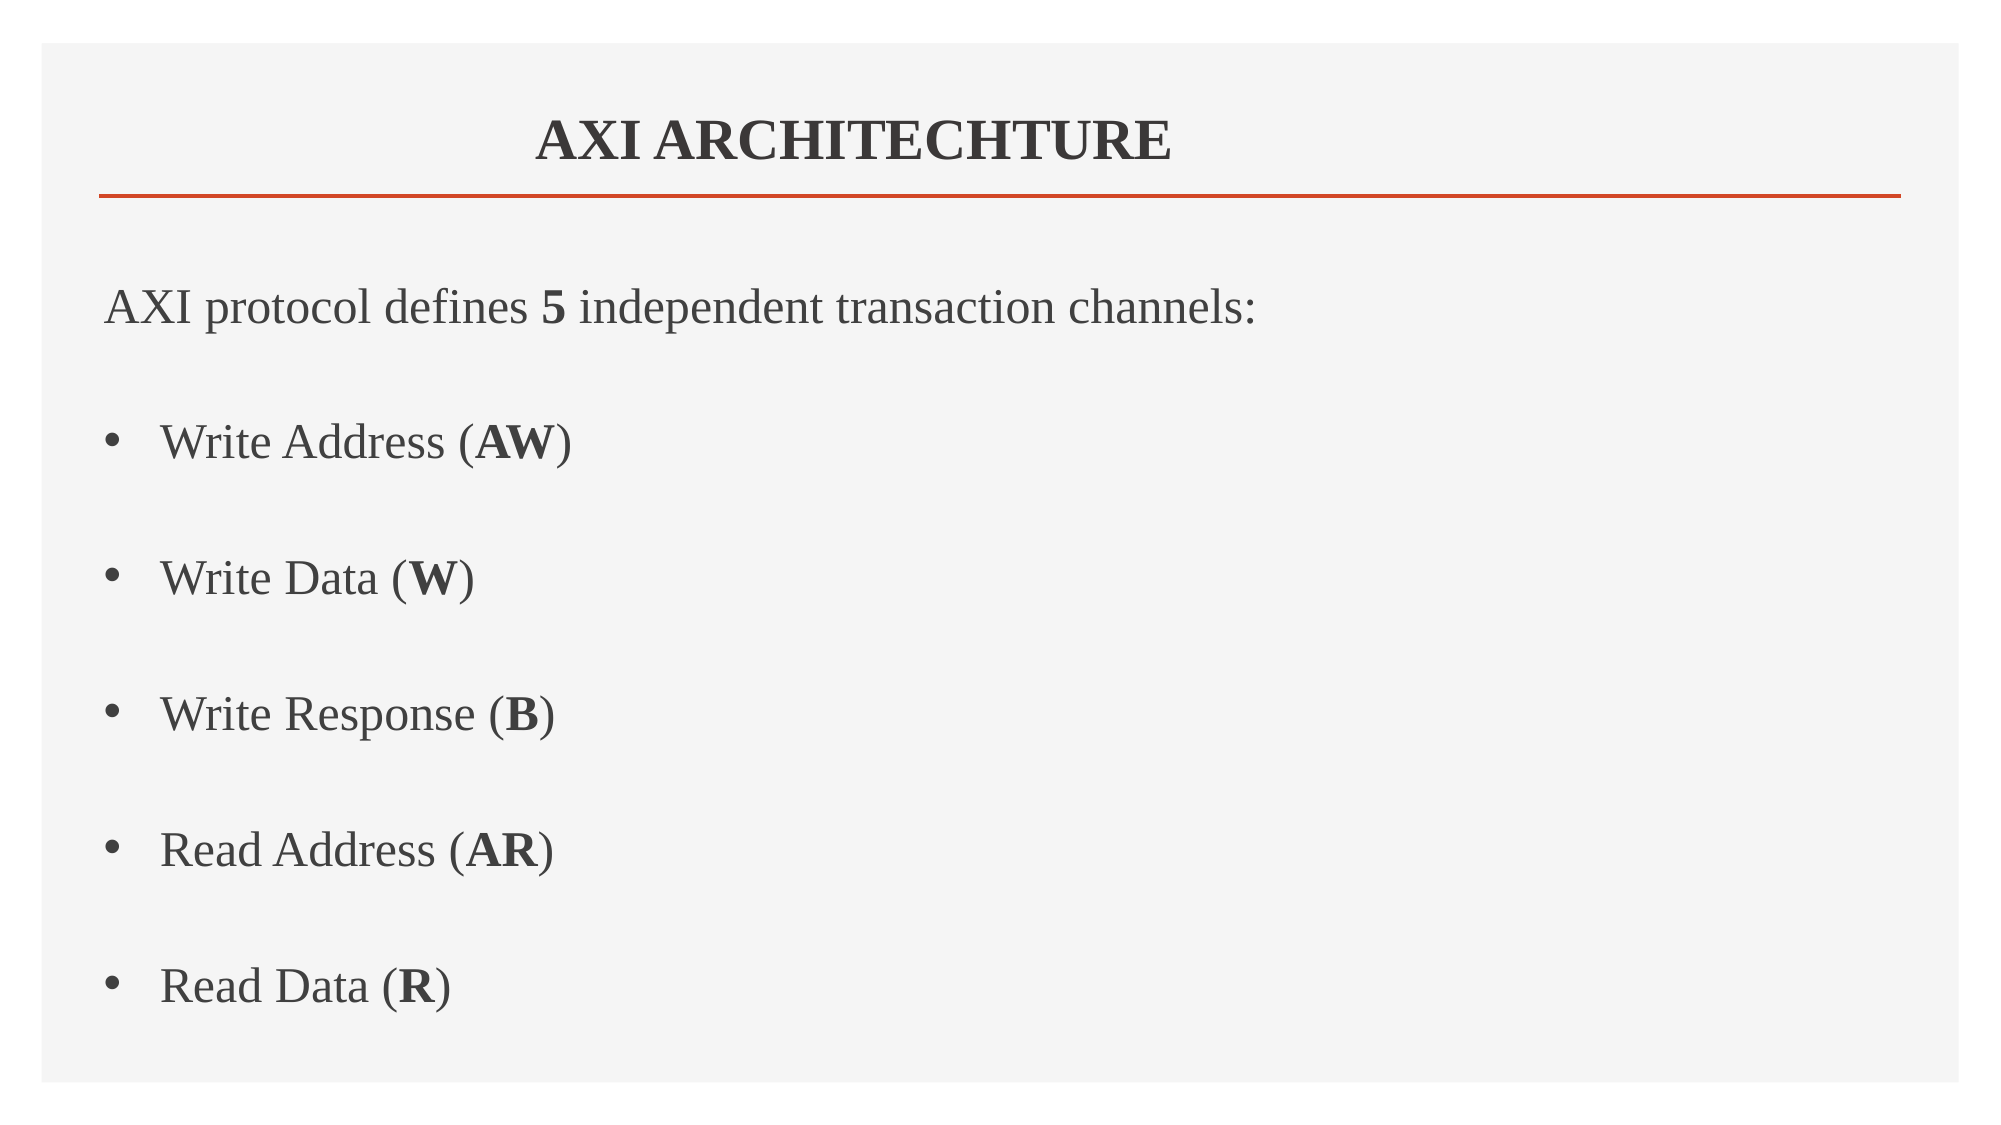

# AXI ARCHITECHTURE
AXI protocol defines 5 independent transaction channels:
Write Address (AW)
Write Data (W)
Write Response (B)
Read Address (AR)
Read Data (R)